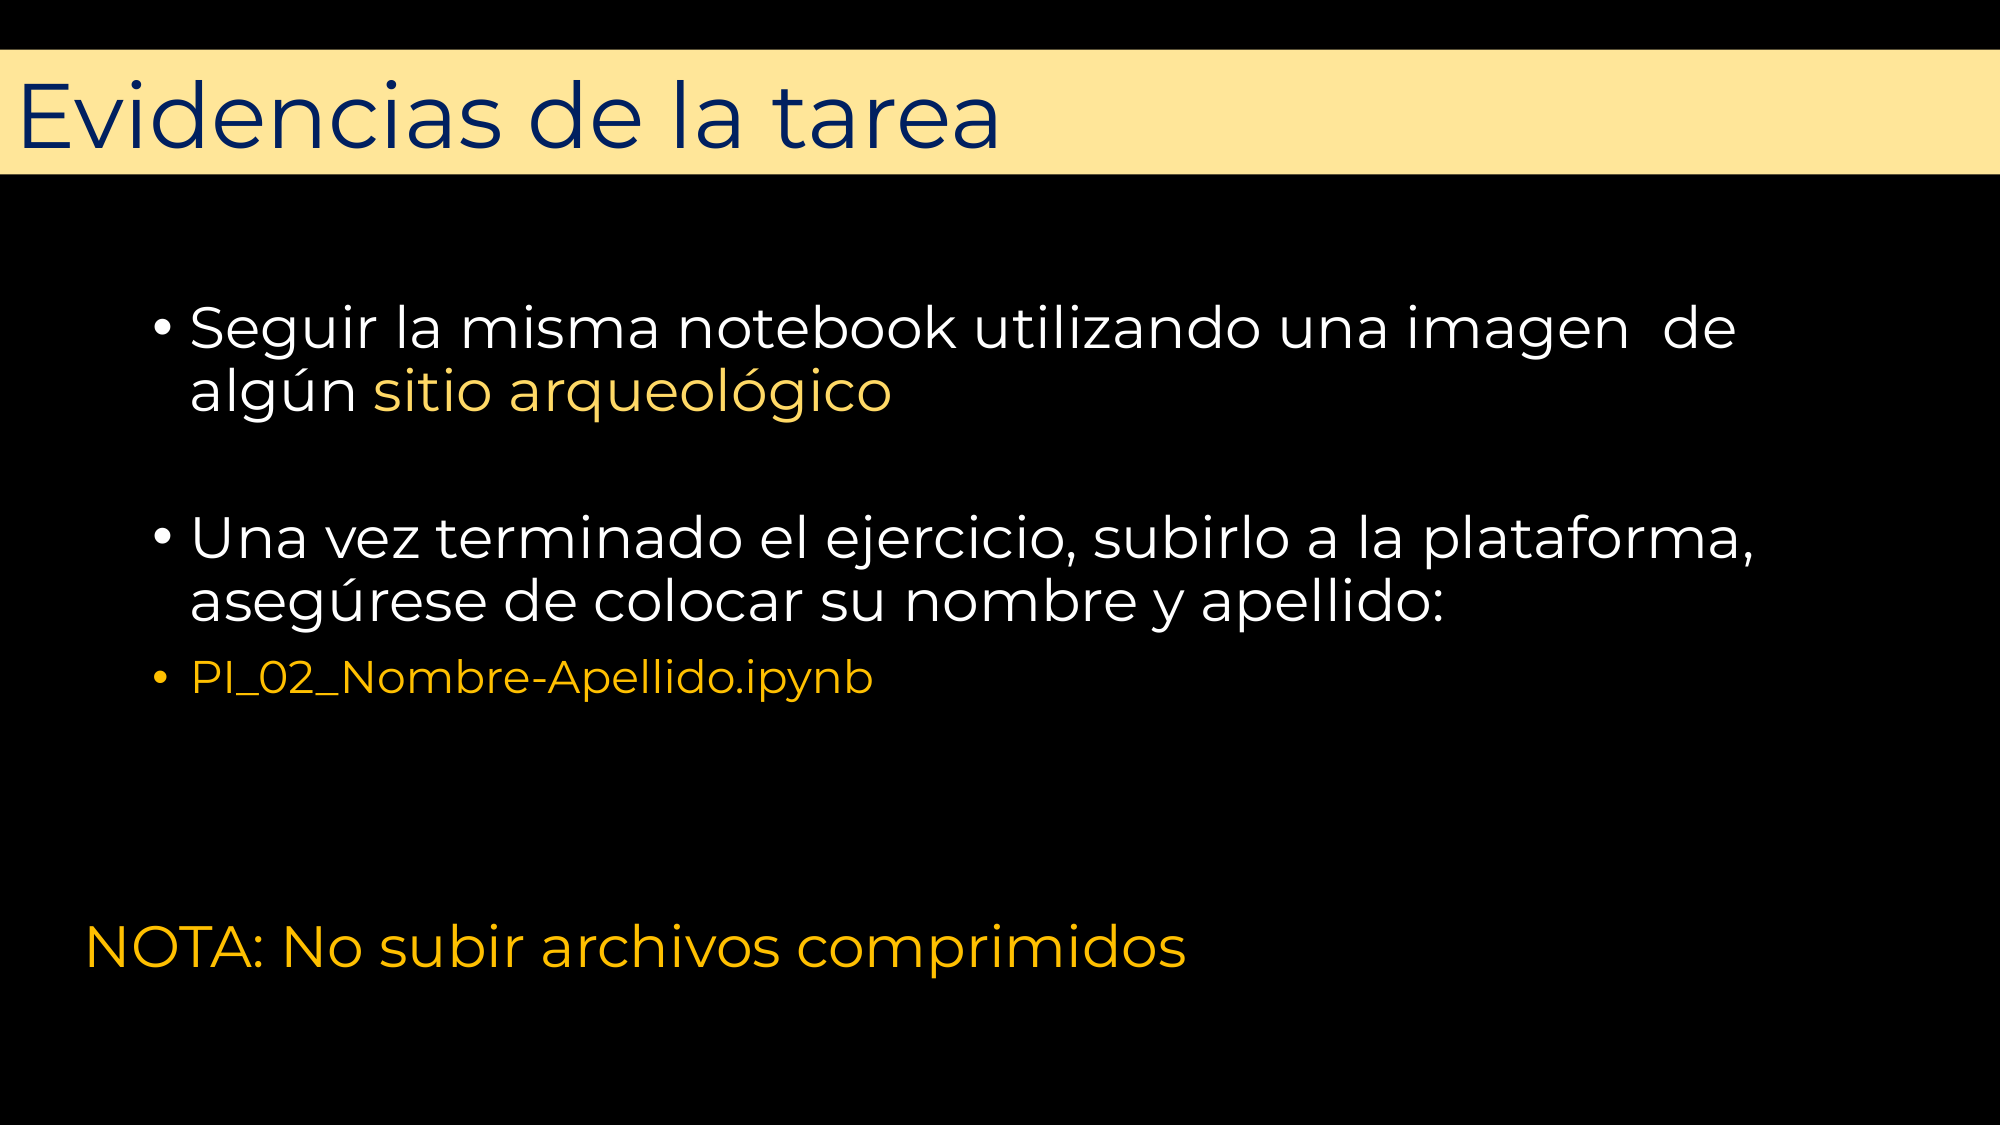

Evidencias de la tarea
Seguir la misma notebook utilizando una imagen  de algún sitio arqueológico

Una vez terminado el ejercicio, subirlo a la plataforma, asegúrese de colocar su nombre y apellido:
PI_02_Nombre-Apellido.ipynb

NOTA: No subir archivos comprimidos